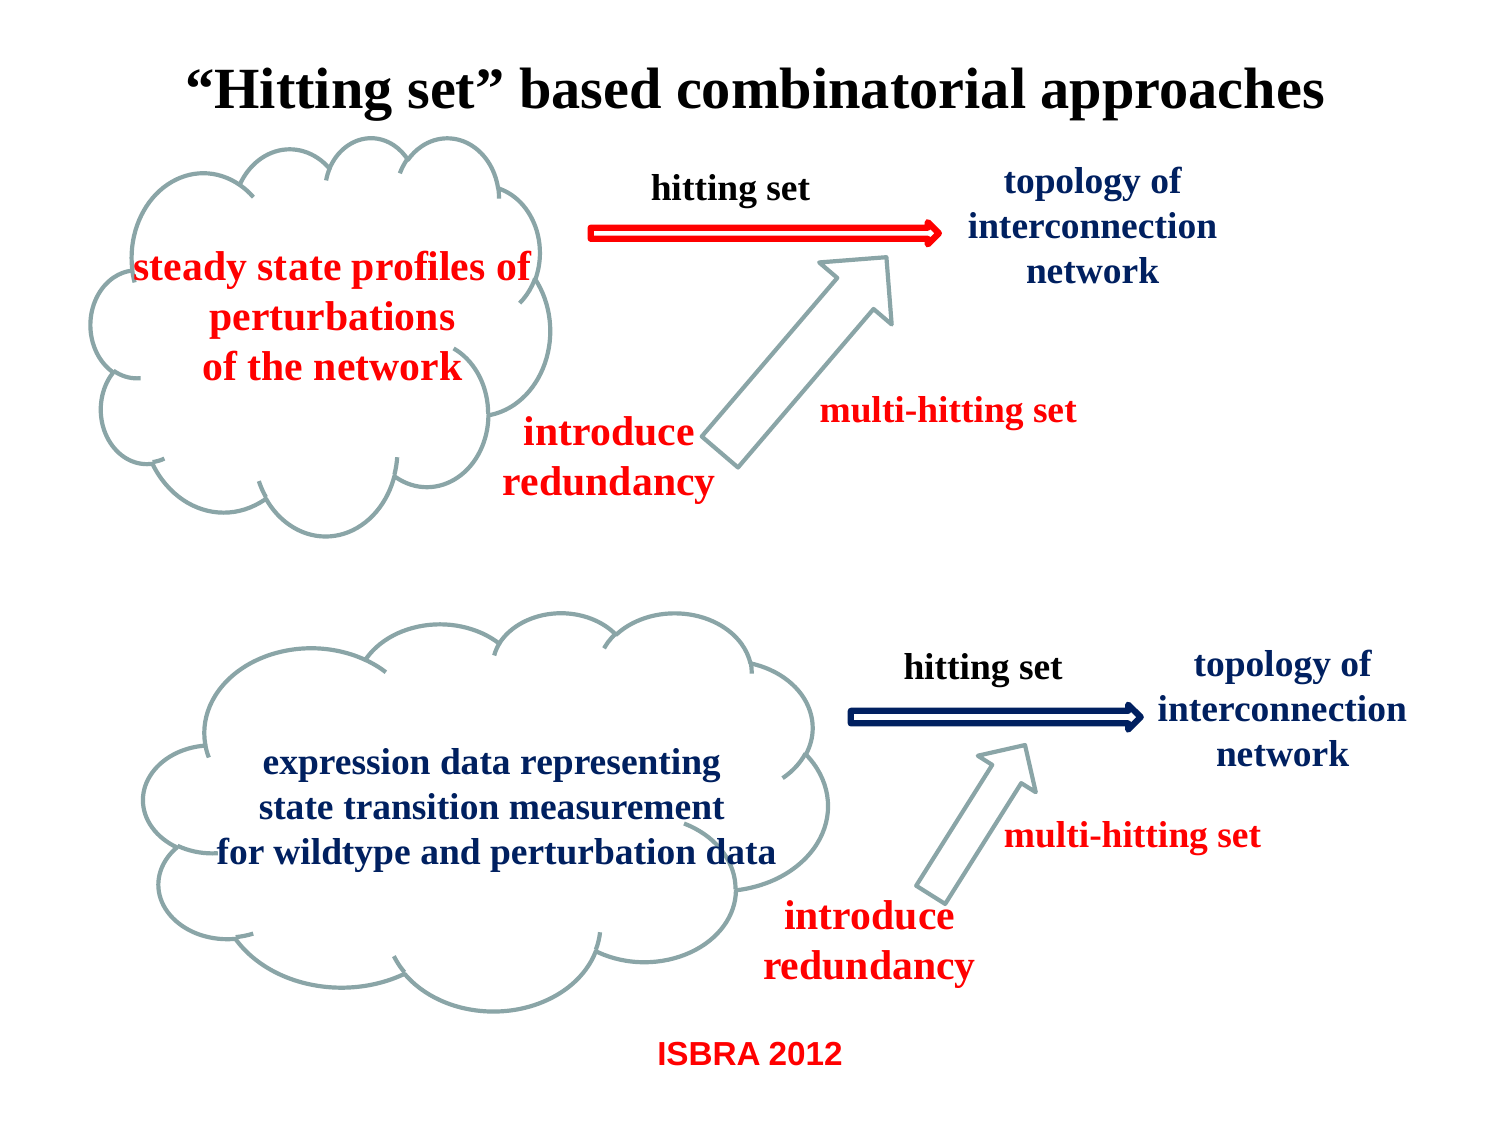

“Hitting set” based combinatorial approaches

topology of
interconnection
network
hitting set

steady state profiles of
 perturbations
of the network

multi-hitting set
introduce
redundancy

topology of
interconnection
network
hitting set

expression data representing
state transition measurement
for wildtype and perturbation data

multi-hitting set
introduce
redundancy
ISBRA 2012